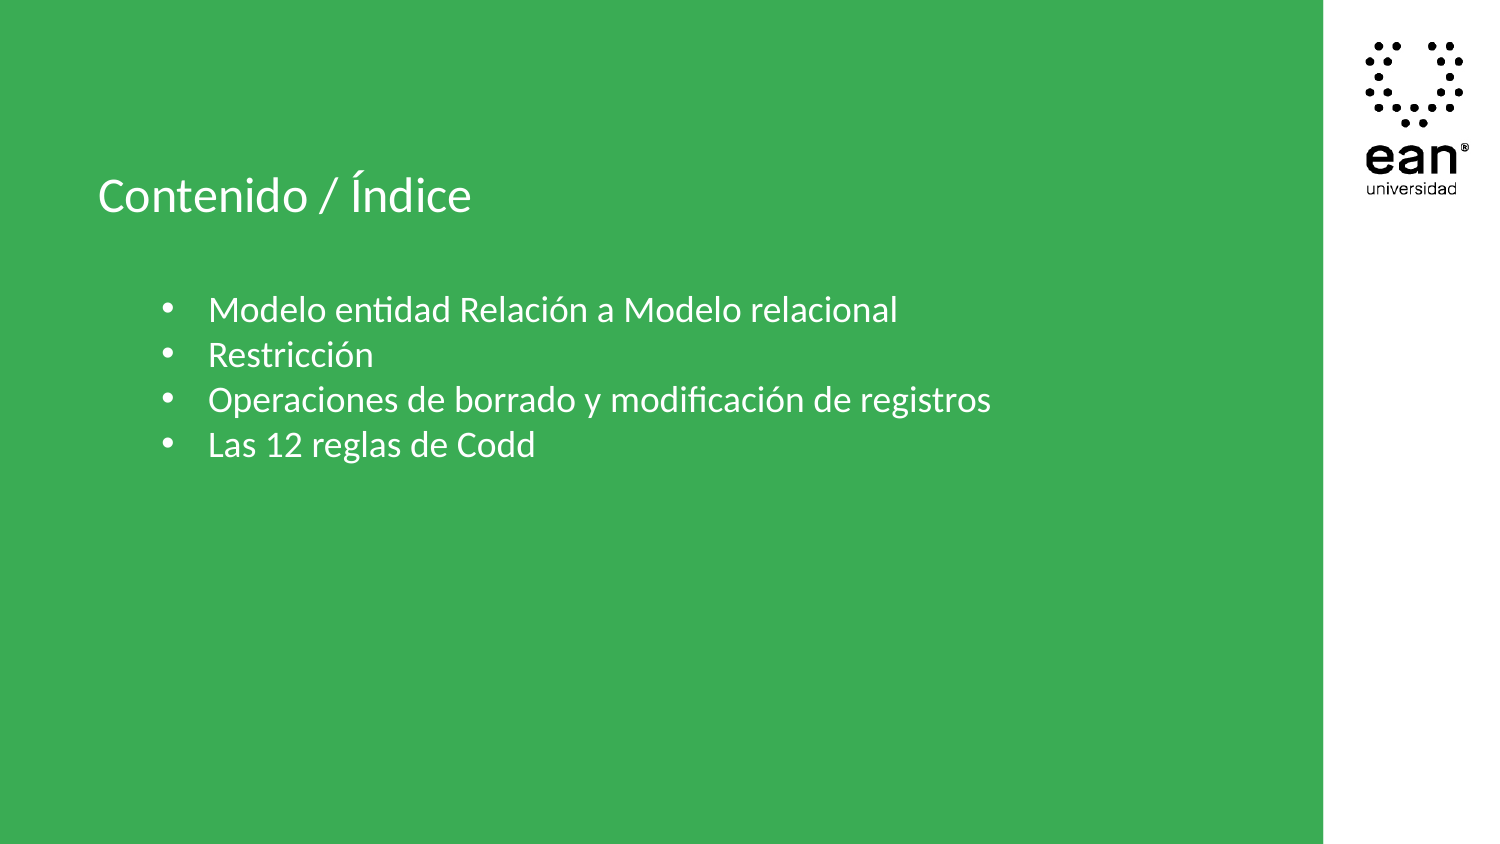

Contenido / Índice
Modelo entidad Relación a Modelo relacional
Restricción
Operaciones de borrado y modificación de registros
Las 12 reglas de Codd